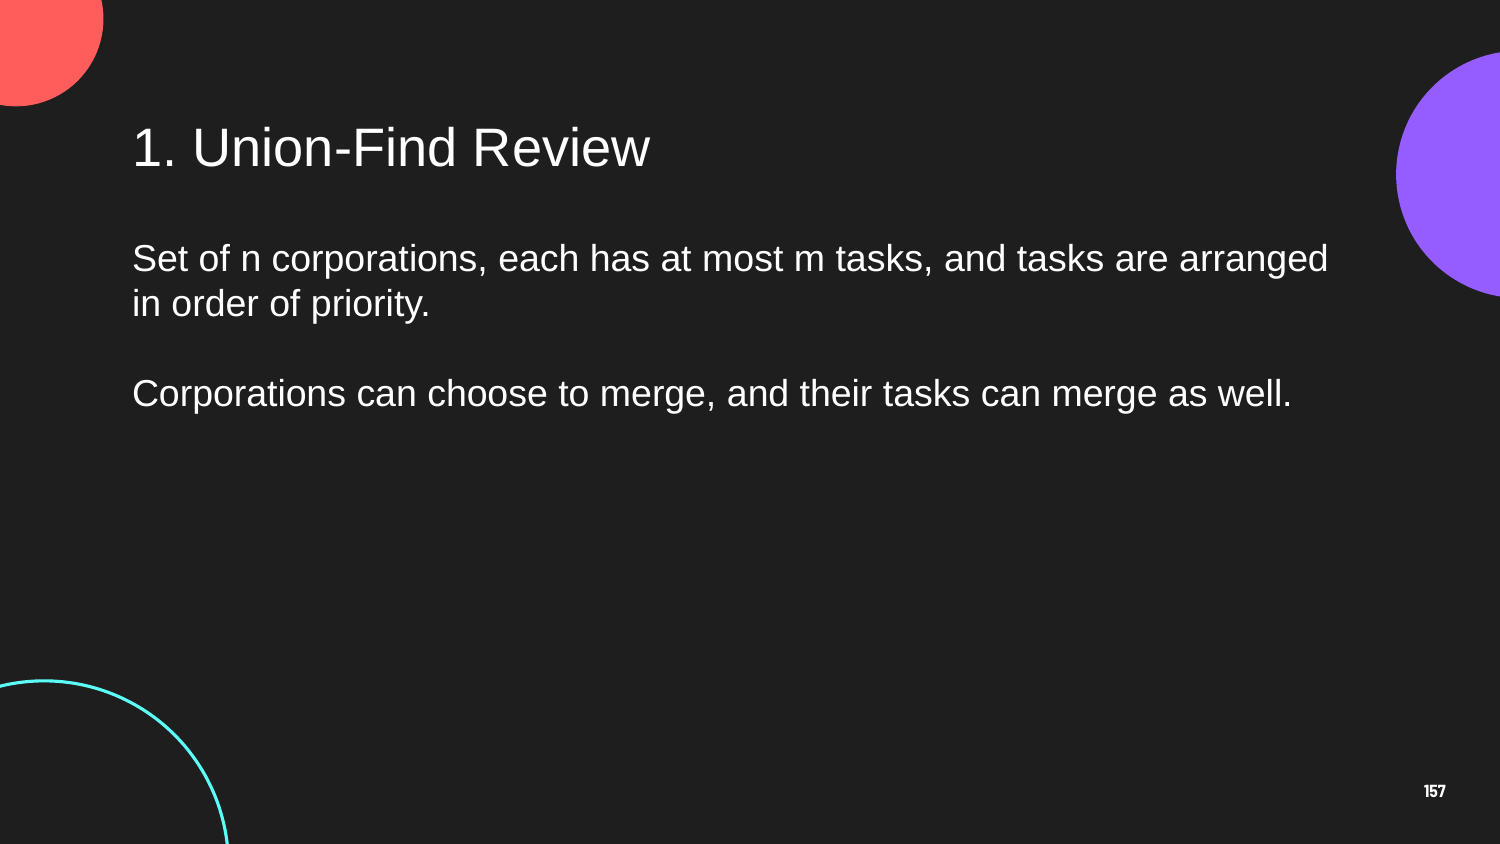

1. Union-Find Review
Set of n corporations, each has at most m tasks, and tasks are arranged in order of priority.

Corporations can choose to merge, and their tasks can merge as well.
157